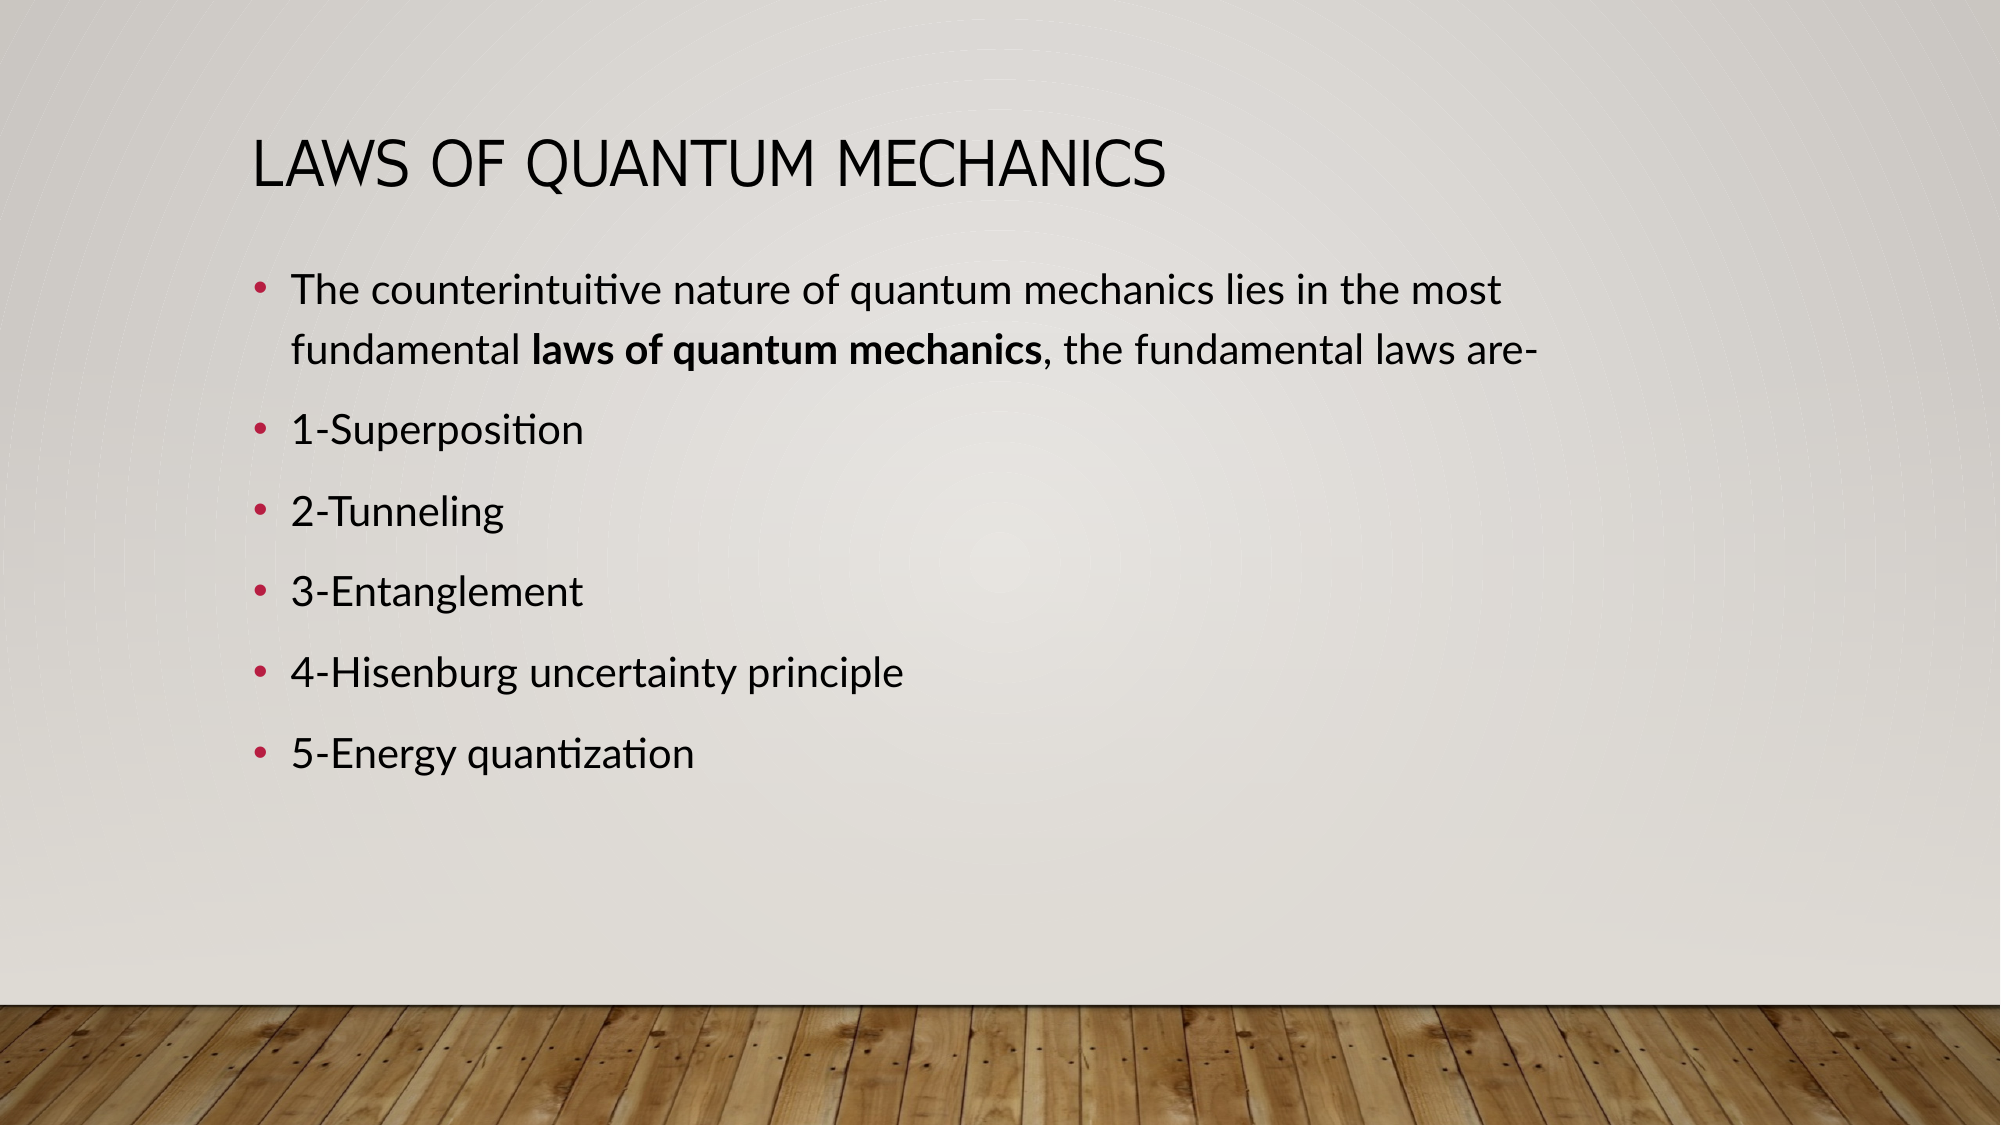

# Laws of quantum mechanics
The counterintuitive nature of quantum mechanics lies in the most fundamental laws of quantum mechanics, the fundamental laws are-
1-Superposition
2-Tunneling
3-Entanglement
4-Hisenburg uncertainty principle
5-Energy quantization